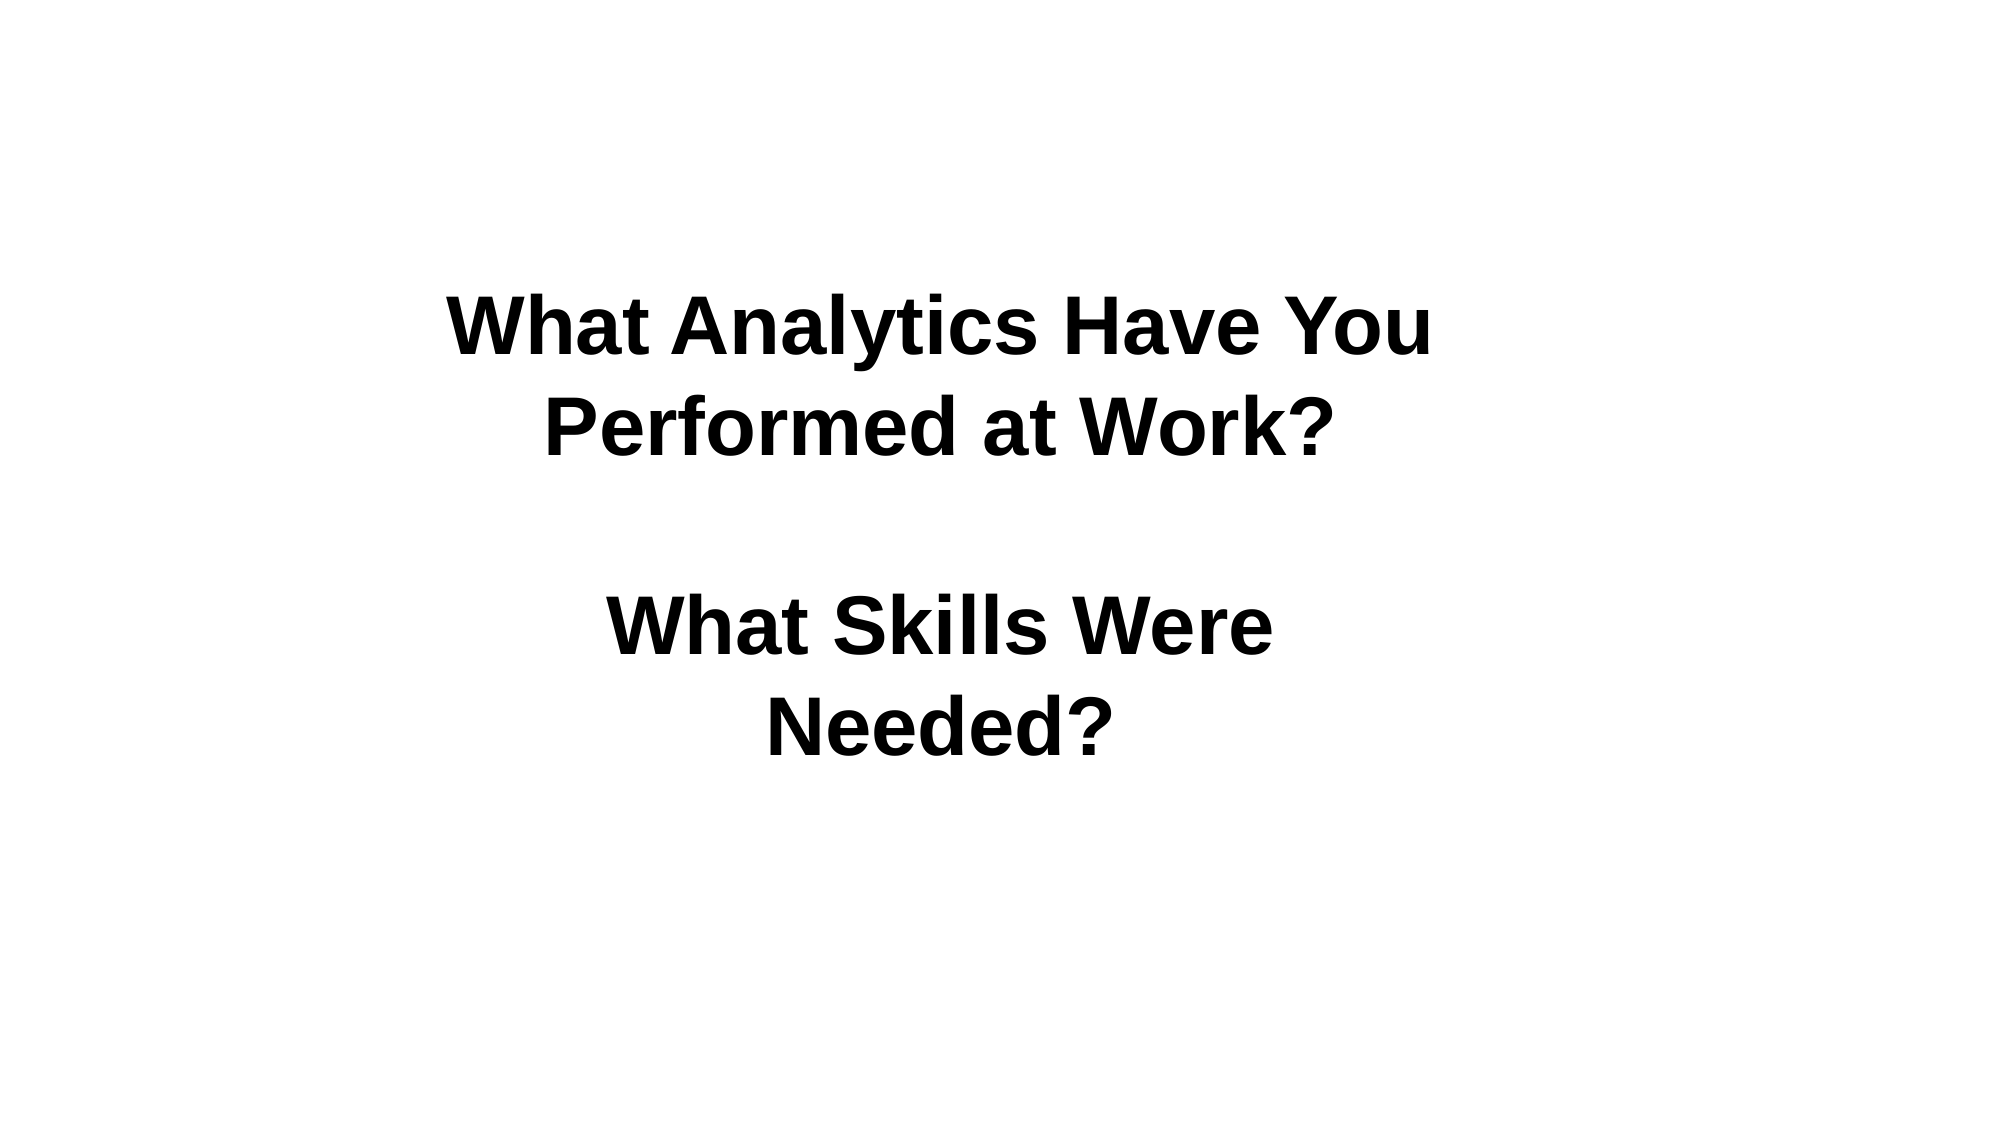

What Analytics Have You Performed at Work?

What Skills Were Needed?